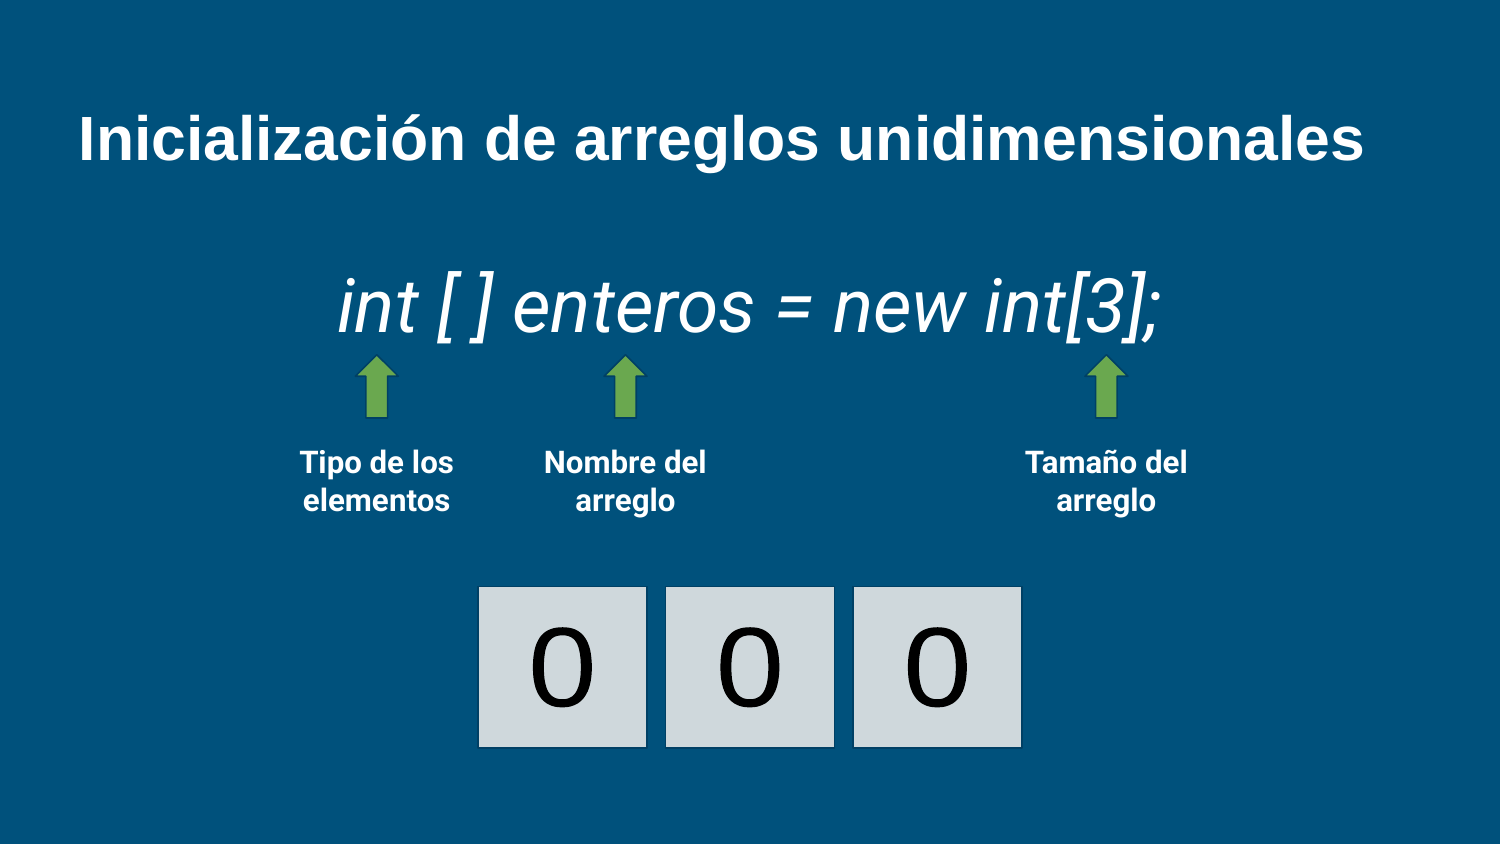

# Inicialización de arreglos unidimensionales
int [ ] enteros = new int[3];

Tipo de los elementos
Nombre del arreglo
Tamaño del arreglo

0
0
0